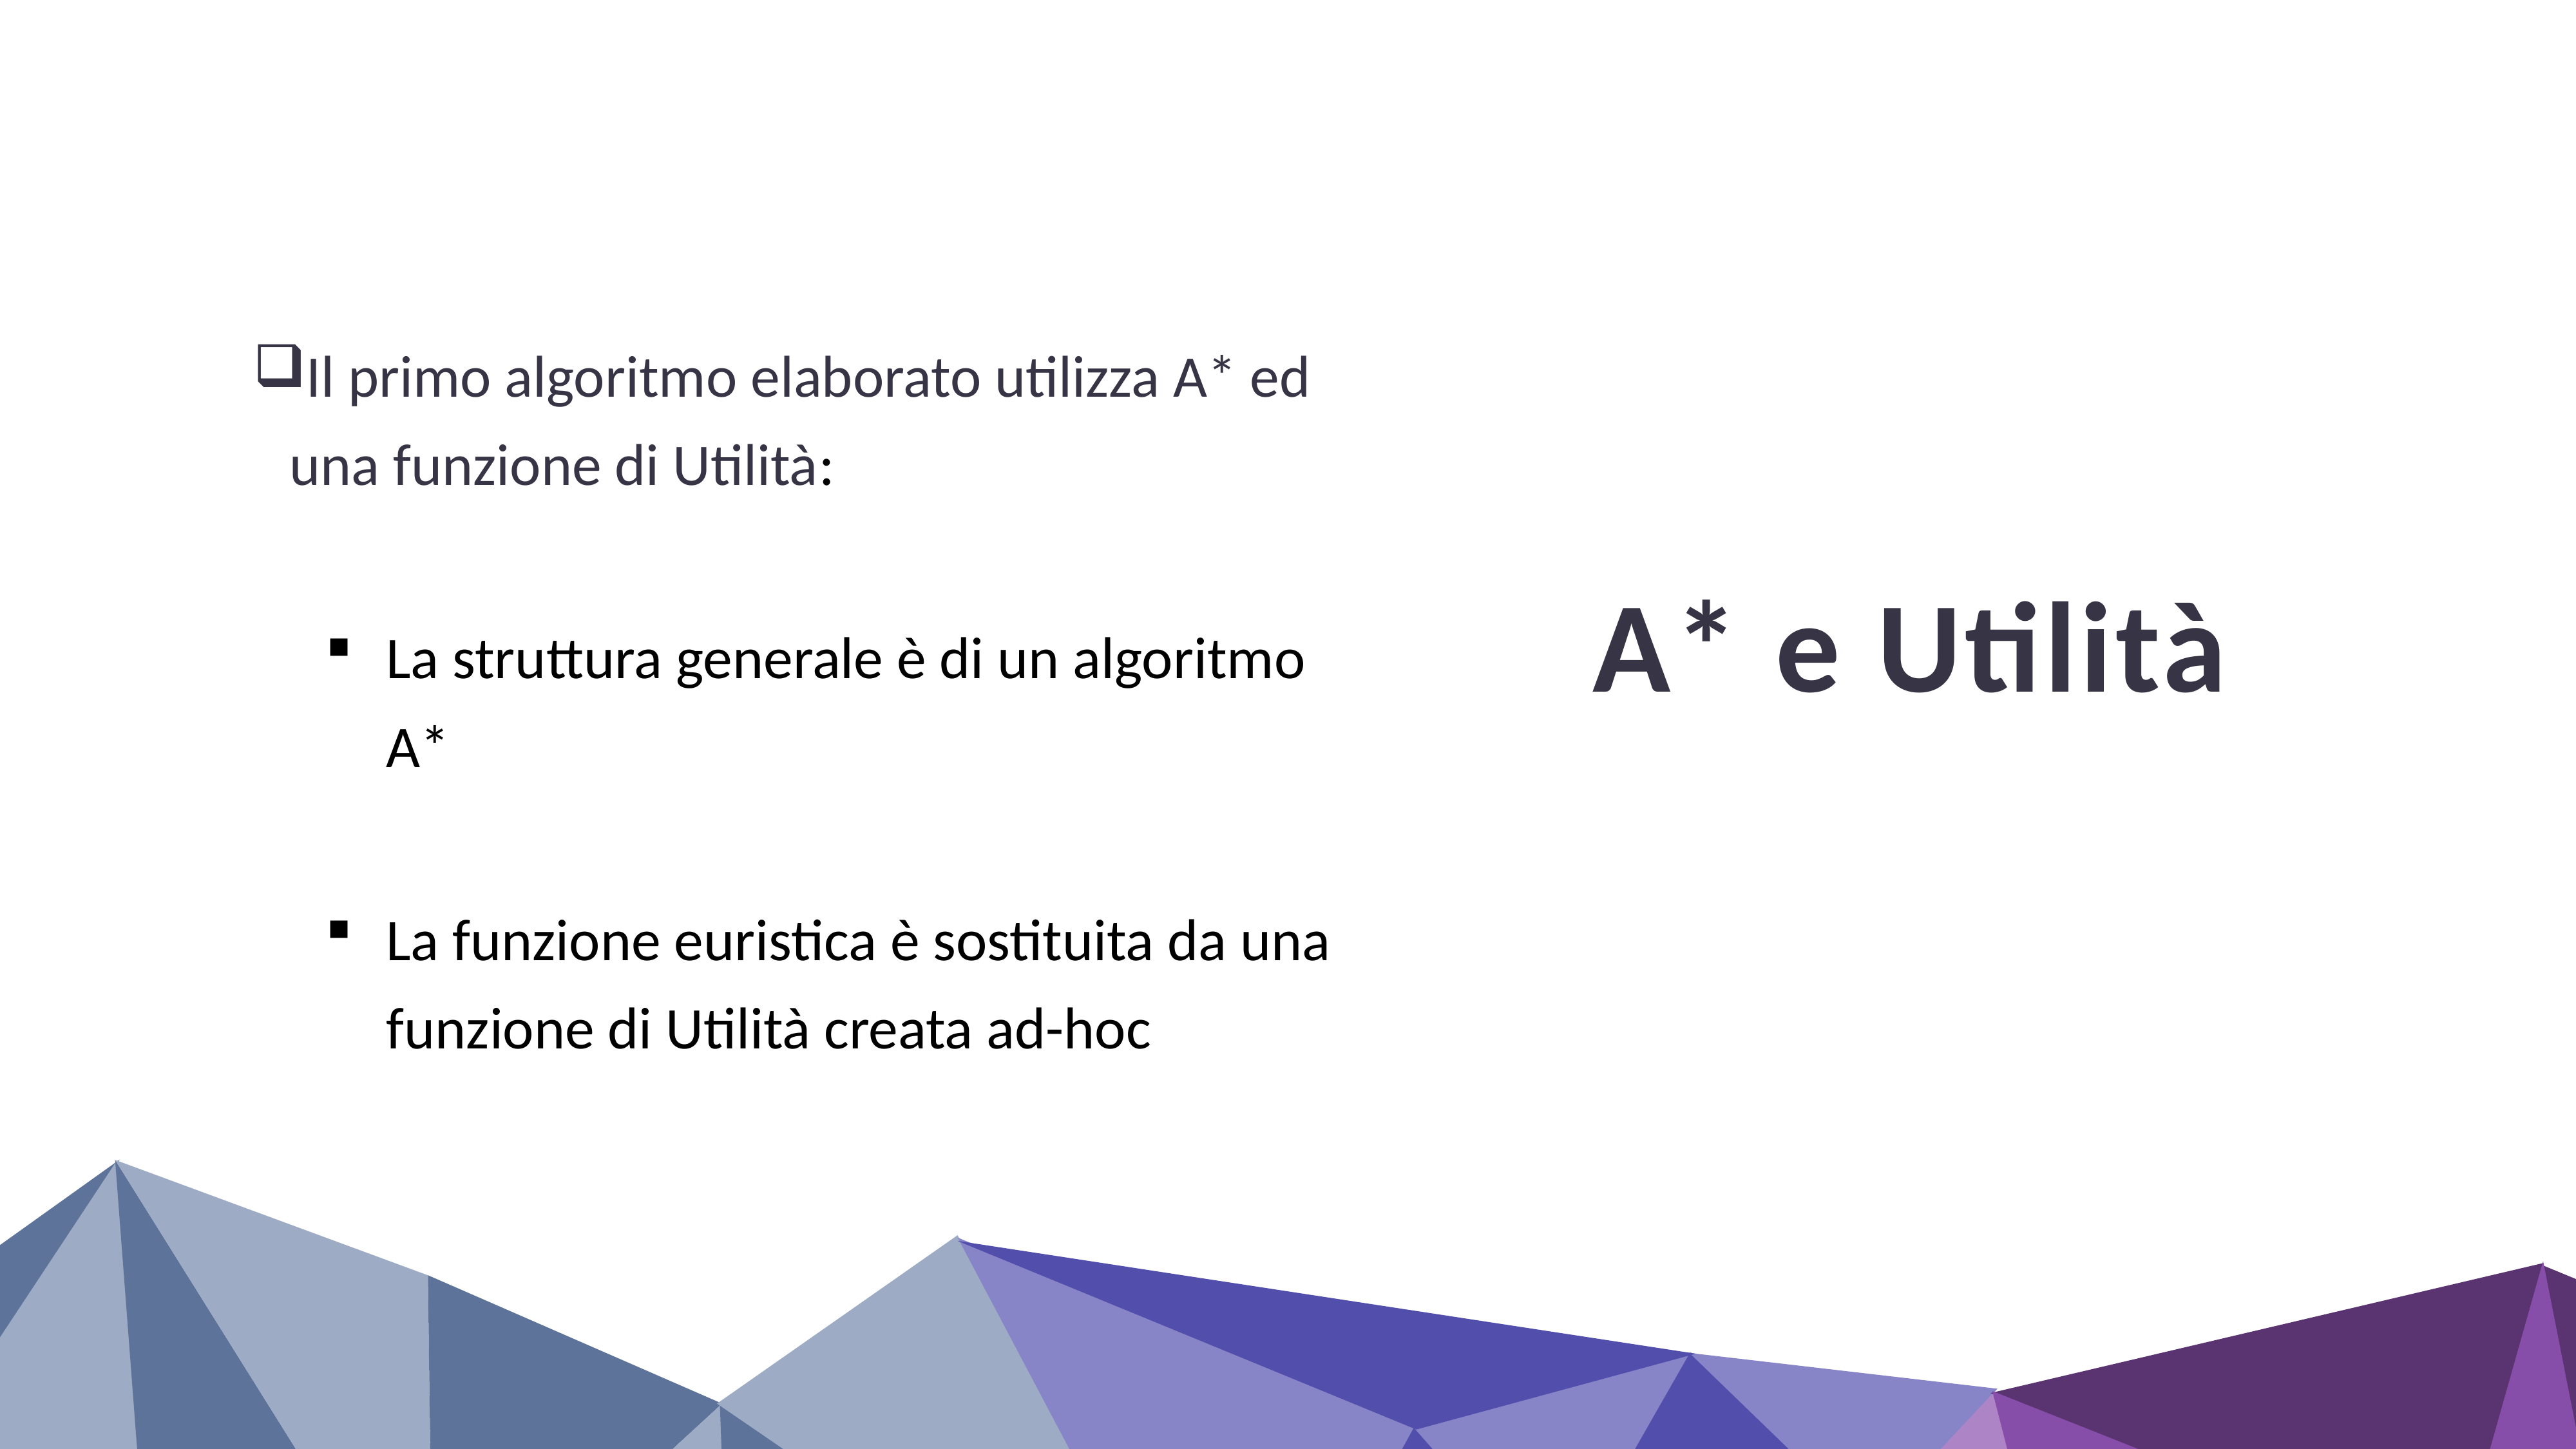

Il primo algoritmo elaborato utilizza A* ed una funzione di Utilità:

La struttura generale è di un algoritmo A*

La funzione euristica è sostituita da una funzione di Utilità creata ad-hoc
A* e Utilità